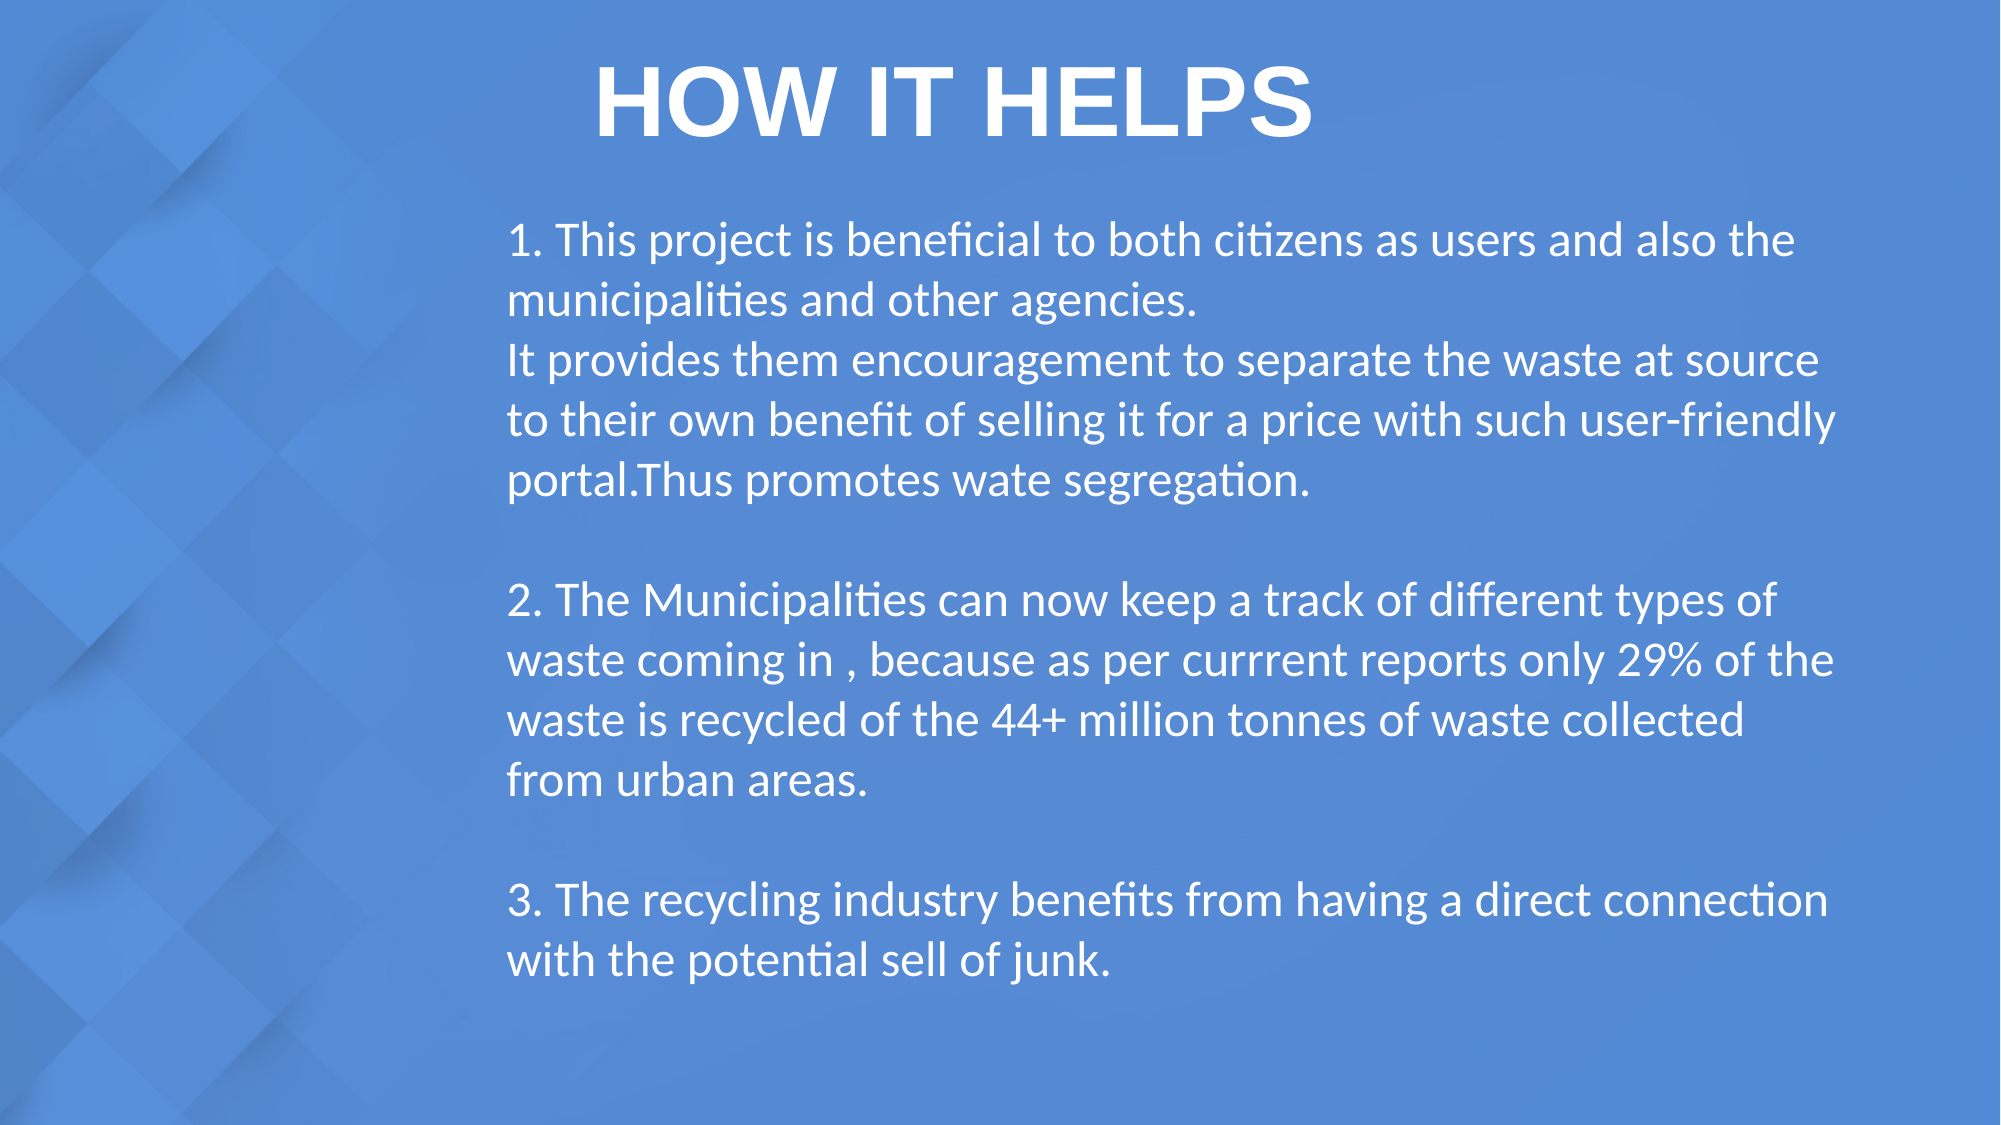

HOW IT HELPS
1. This project is beneficial to both citizens as users and also the municipalities and other agencies.
It provides them encouragement to separate the waste at source to their own benefit of selling it for a price with such user-friendly portal.Thus promotes wate segregation.

2. The Municipalities can now keep a track of different types of waste coming in , because as per currrent reports only 29% of the waste is recycled of the 44+ million tonnes of waste collected from urban areas.

3. The recycling industry benefits from having a direct connection with the potential sell of junk.